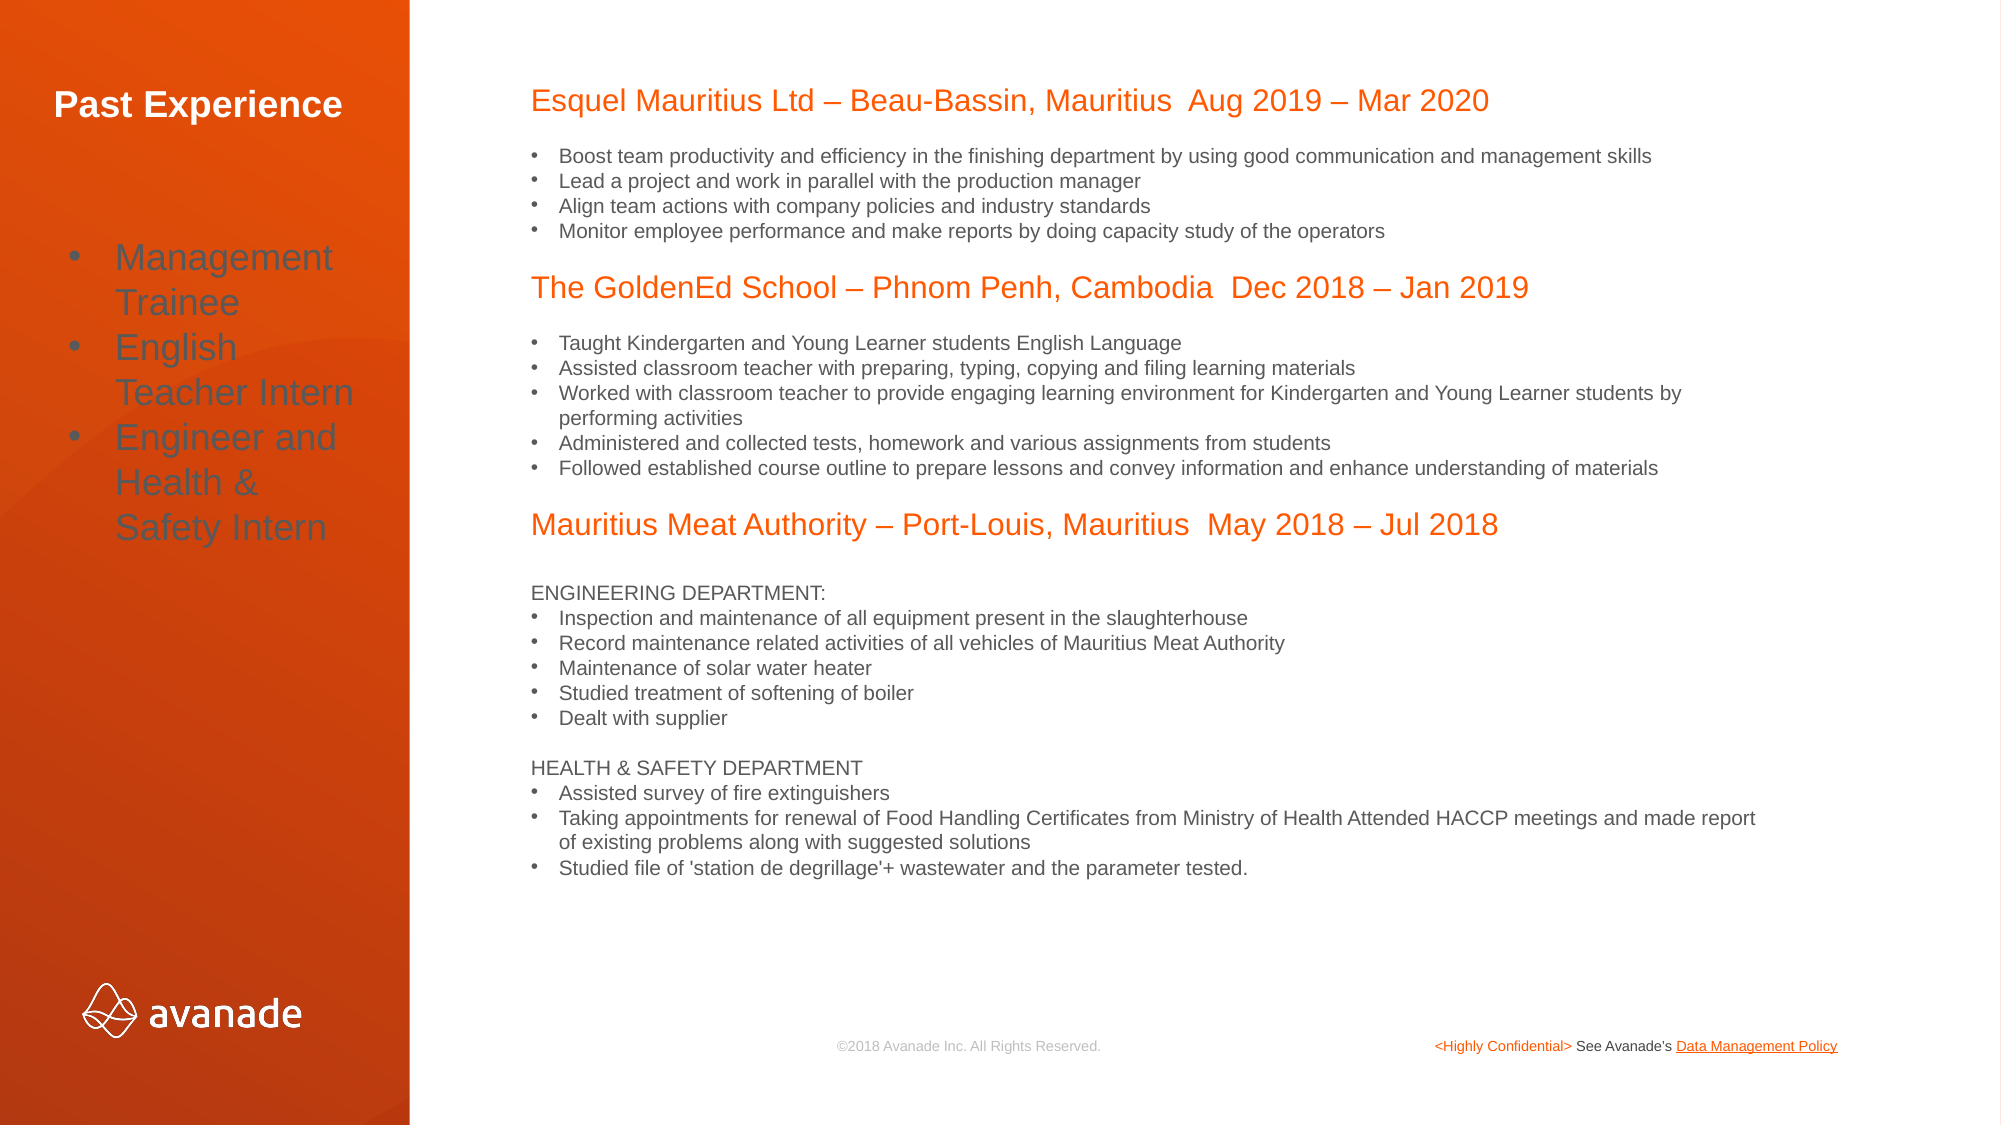

Esquel Mauritius Ltd – Beau-Bassin, Mauritius  Aug 2019 – Mar 2020

Boost team productivity and efficiency in the finishing department by using good communication and management skills
Lead a project and work in parallel with the production manager
Align team actions with company policies and industry standards
Monitor employee performance and make reports by doing capacity study of the operators

The GoldenEd School – Phnom Penh, Cambodia  Dec 2018 – Jan 2019

Taught Kindergarten and Young Learner students English Language
Assisted classroom teacher with preparing, typing, copying and filing learning materials
Worked with classroom teacher to provide engaging learning environment for Kindergarten and Young Learner students by performing activities
Administered and collected tests, homework and various assignments from students
Followed established course outline to prepare lessons and convey information and enhance understanding of materials

Mauritius Meat Authority – Port-Louis, Mauritius  May 2018 – Jul 2018

ENGINEERING DEPARTMENT:
Inspection and maintenance of all equipment present in the slaughterhouse
Record maintenance related activities of all vehicles of Mauritius Meat Authority
Maintenance of solar water heater
Studied treatment of softening of boiler
Dealt with supplier

HEALTH & SAFETY DEPARTMENT
Assisted survey of fire extinguishers
Taking appointments for renewal of Food Handling Certificates from Ministry of Health Attended HACCP meetings and made report of existing problems along with suggested solutions
Studied file of 'station de degrillage'+ wastewater and the parameter tested.

Past Experience
Management Trainee
English Teacher Intern
Engineer and Health & Safety Intern